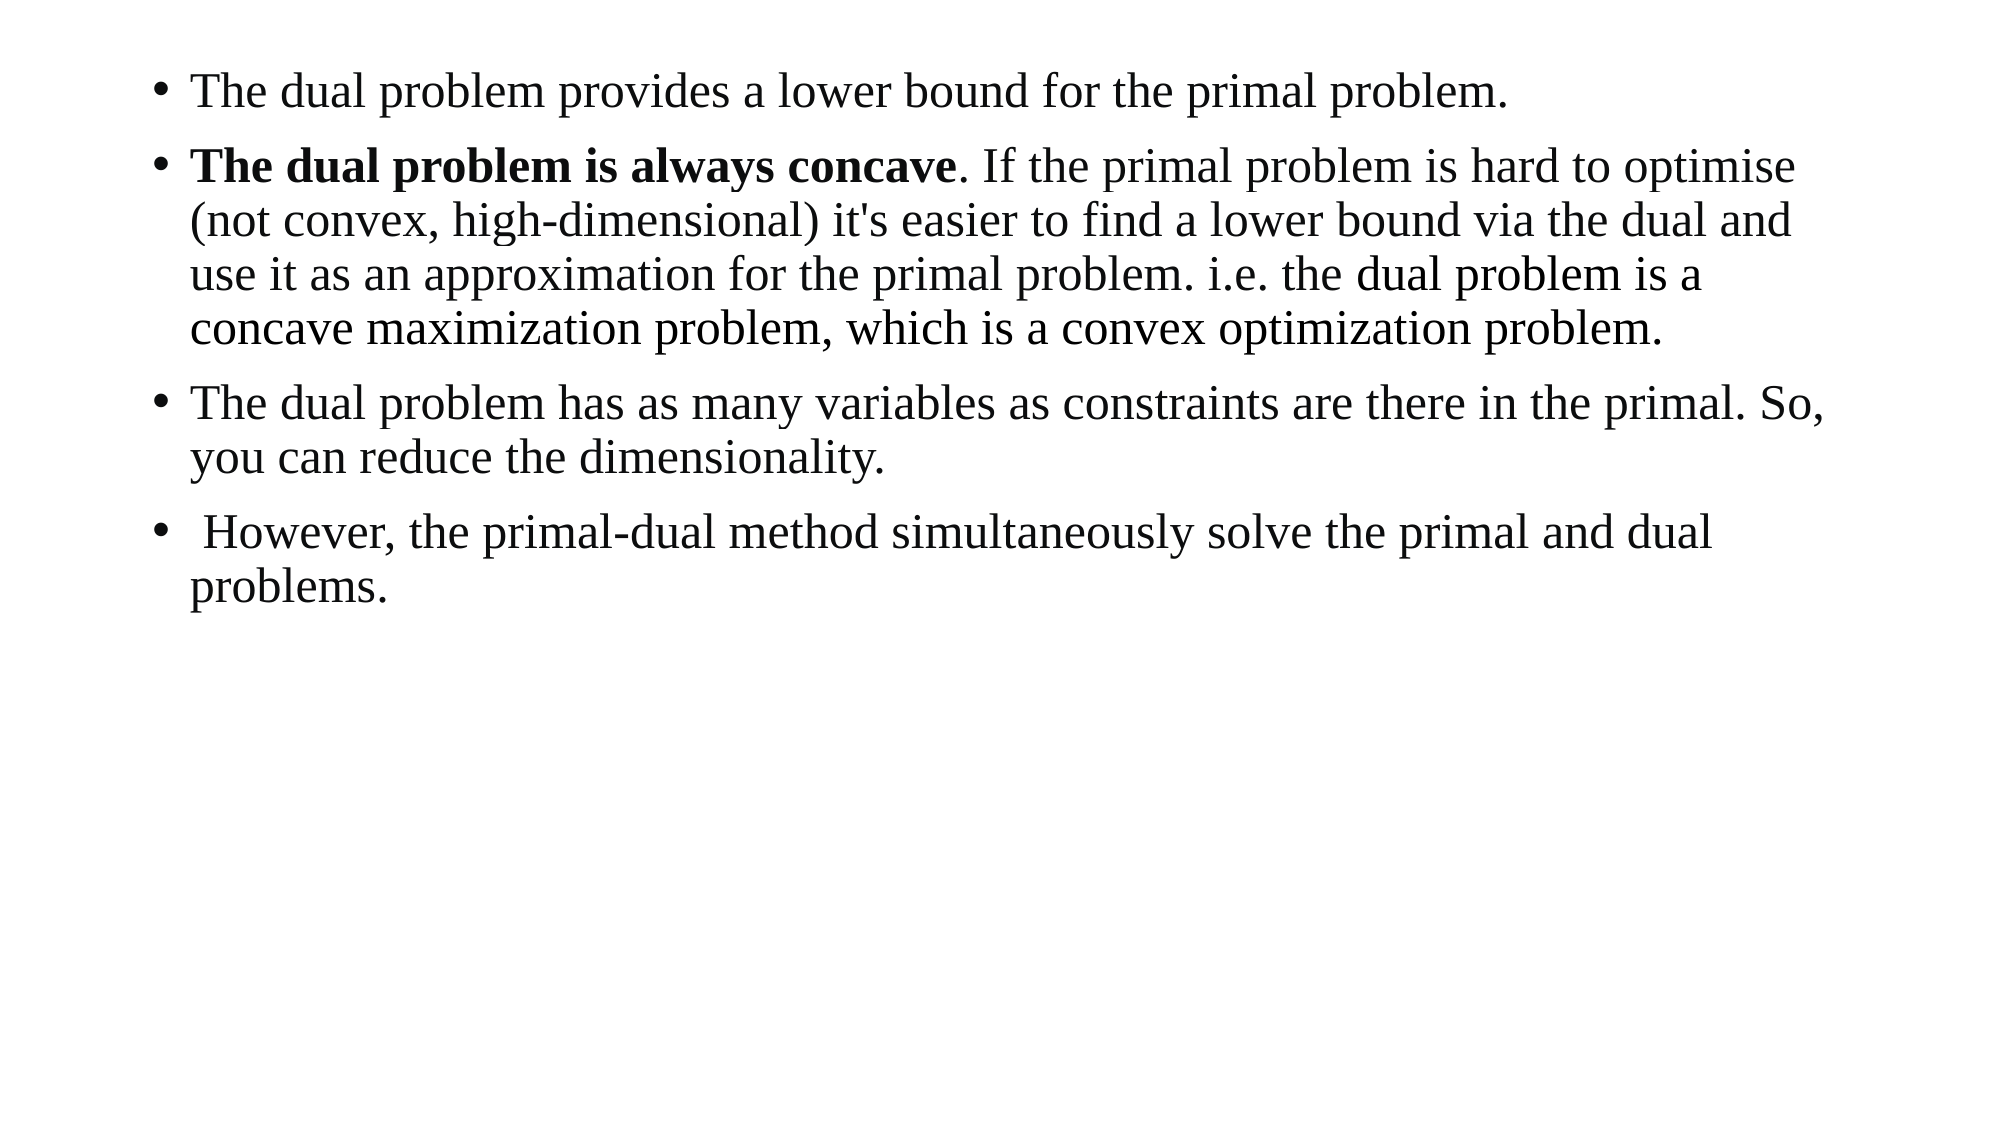

The dual problem provides a lower bound for the primal problem.
The dual problem is always concave. If the primal problem is hard to optimise (not convex, high-dimensional) it's easier to find a lower bound via the dual and use it as an approximation for the primal problem. i.e. the dual problem is a concave maximization problem, which is a convex optimization problem.
The dual problem has as many variables as constraints are there in the primal. So, you can reduce the dimensionality.
 However, the primal-dual method simultaneously solve the primal and dual problems.